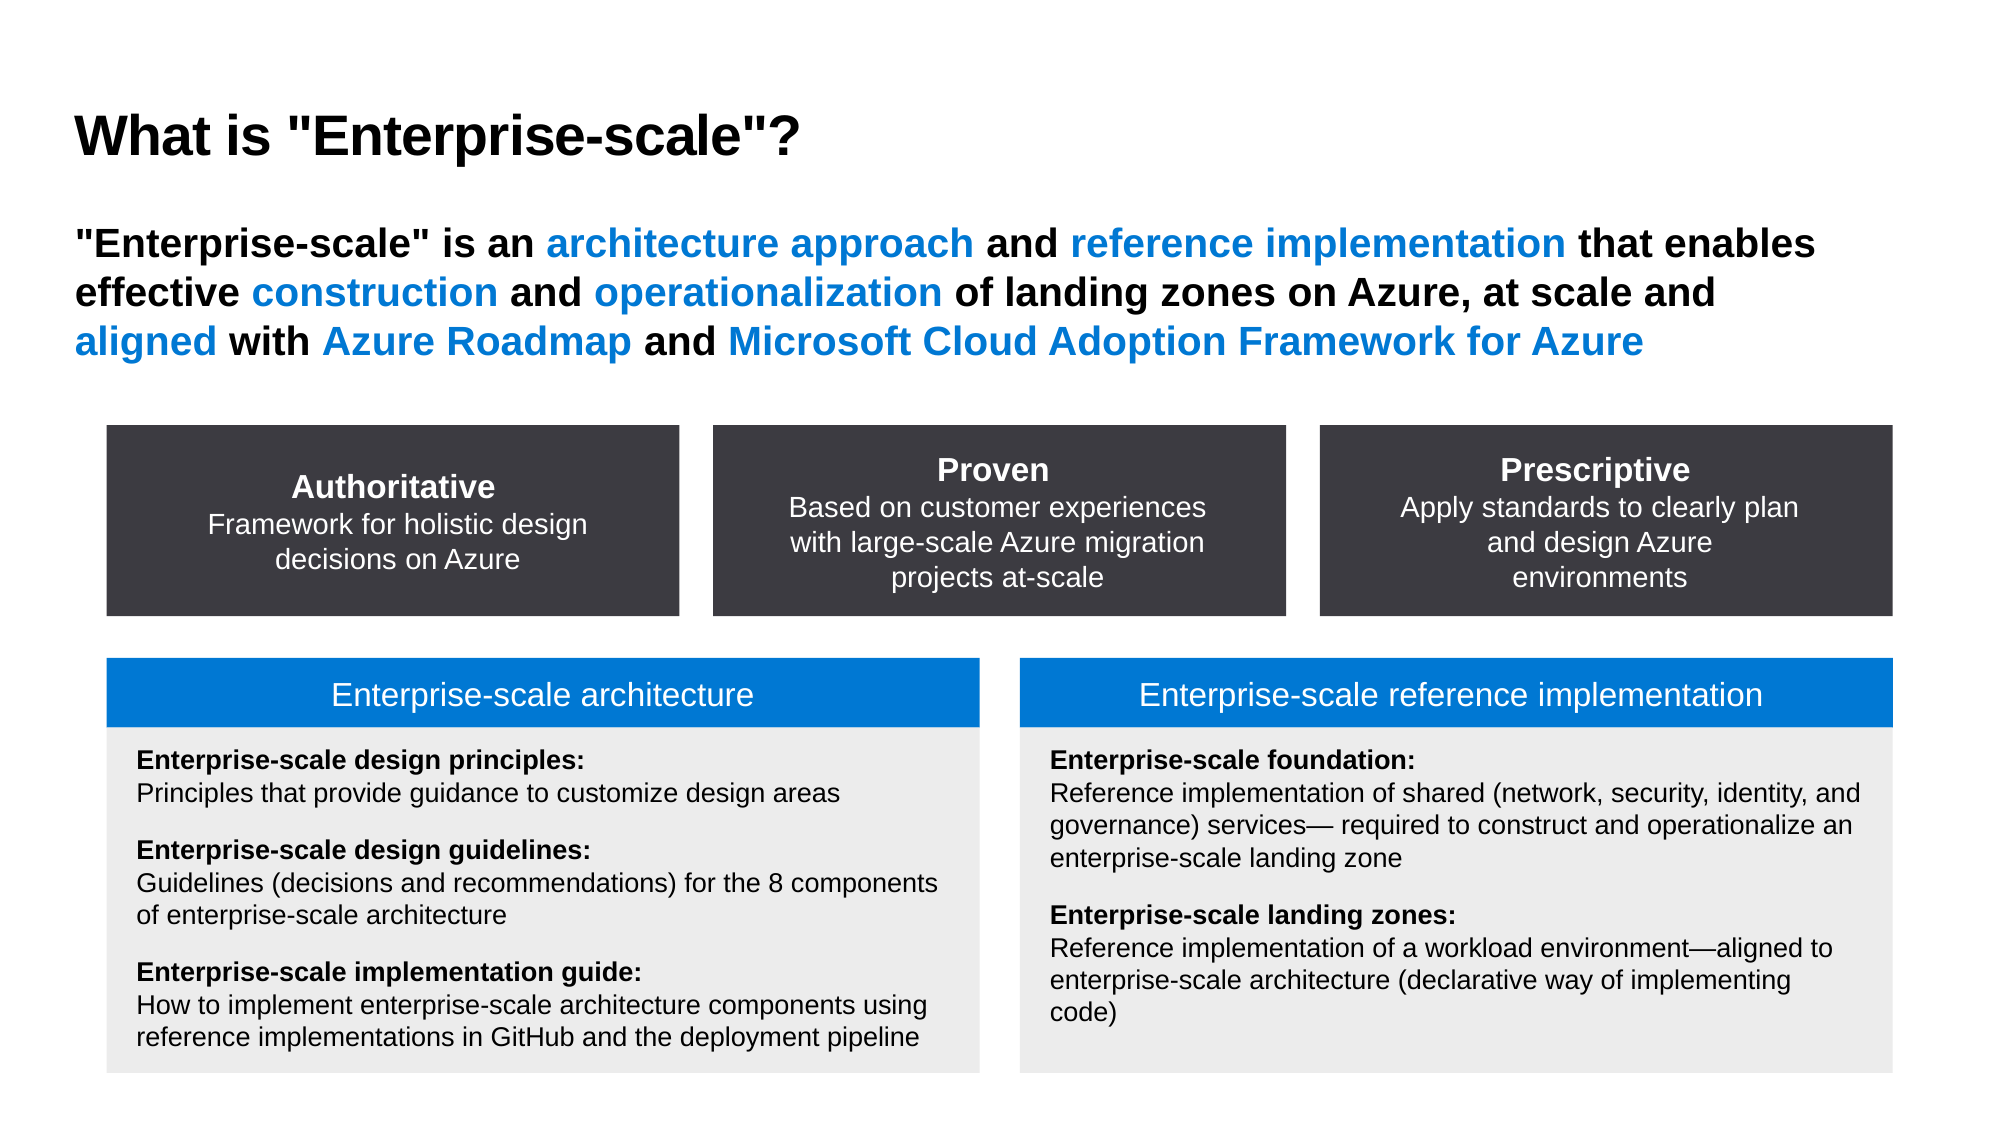

# What is "Enterprise-scale"?
"Enterprise-scale" is an architecture approach and reference implementation that enables effective construction and operationalization of landing zones on Azure, at scale and aligned with Azure Roadmap and Microsoft Cloud Adoption Framework for Azure

Authoritative
Framework for holistic design decisions on Azure

Proven
Based on customer experiences with large-scale Azure migration projects at-scale

Prescriptive
Apply standards to clearly plan and design Azure environments
Enterprise-scale architecture
Enterprise-scale reference implementation
Enterprise-scale design principles:
Principles that provide guidance to customize design areas
Enterprise-scale design guidelines:
Guidelines (decisions and recommendations) for the 8 components of enterprise-scale architecture
Enterprise-scale implementation guide:
How to implement enterprise-scale architecture components using reference implementations in GitHub and the deployment pipeline
Enterprise-scale foundation:
Reference implementation of shared (network, security, identity, and governance) services— required to construct and operationalize an enterprise-scale landing zone
Enterprise-scale landing zones:
Reference implementation of a workload environment—aligned to enterprise-scale architecture (declarative way of implementing code)